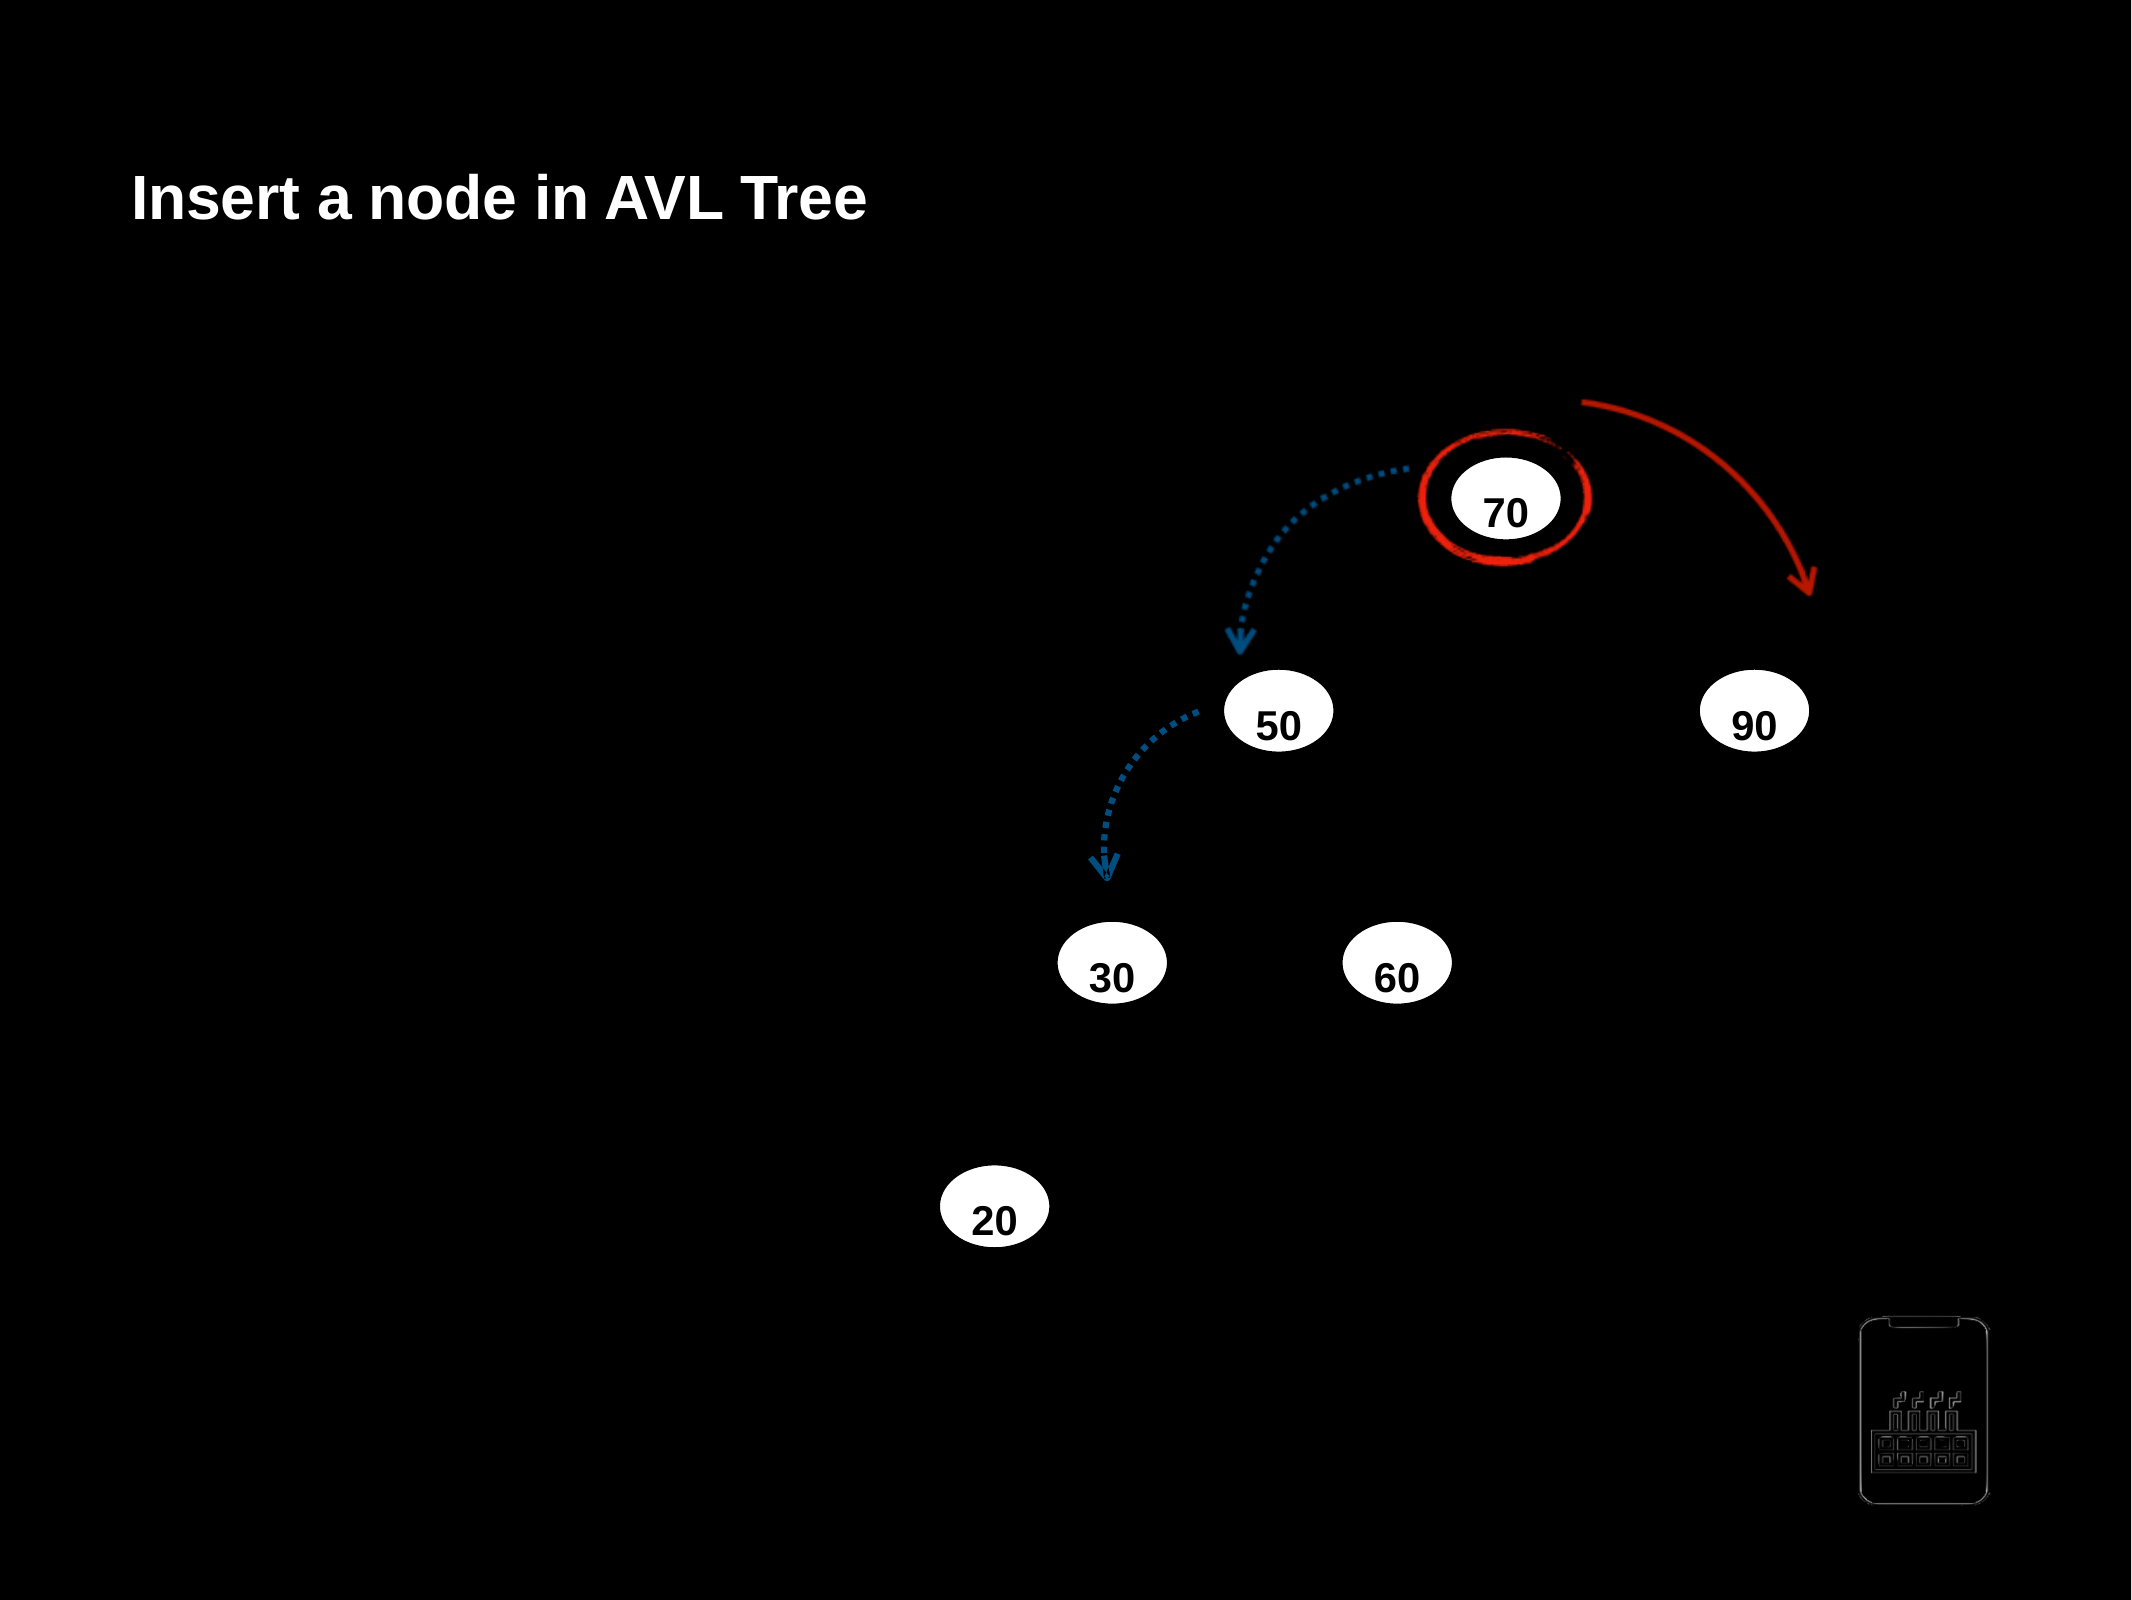

Insert a node in AVL Tree
Case 2 : Rotation is required

LL - left left condition
70
Left
Right rotation - example 2
50
90

Left
30
60

20

AppMillers
www.appmillers.com